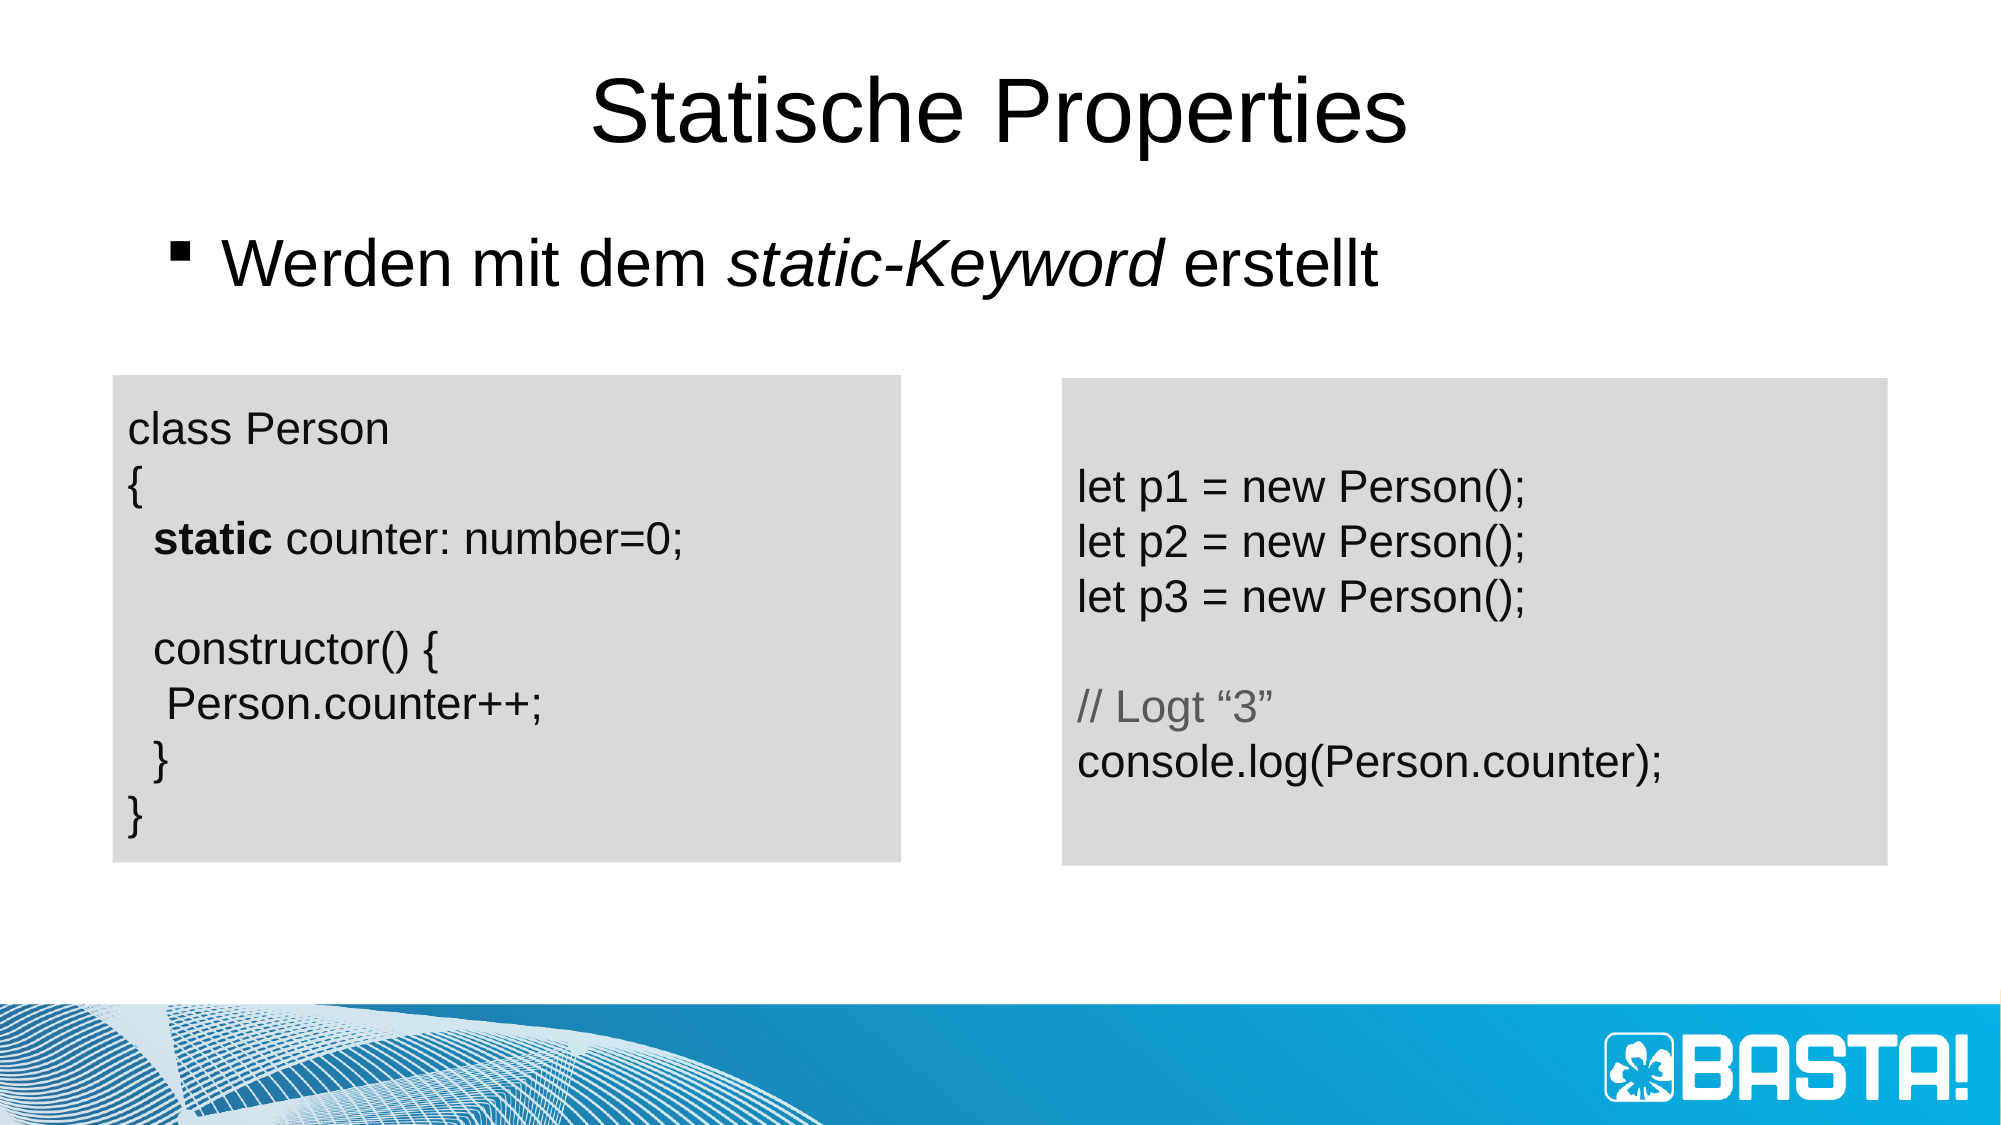

# Statische Properties
Werden mit dem static-Keyword erstellt

class Person
{
  static counter: number=0;

  constructor() {
   Person.counter++;
  }
}
let p1 = new Person();
let p2 = new Person();
let p3 = new Person();

// Logt “3”
console.log(Person.counter);